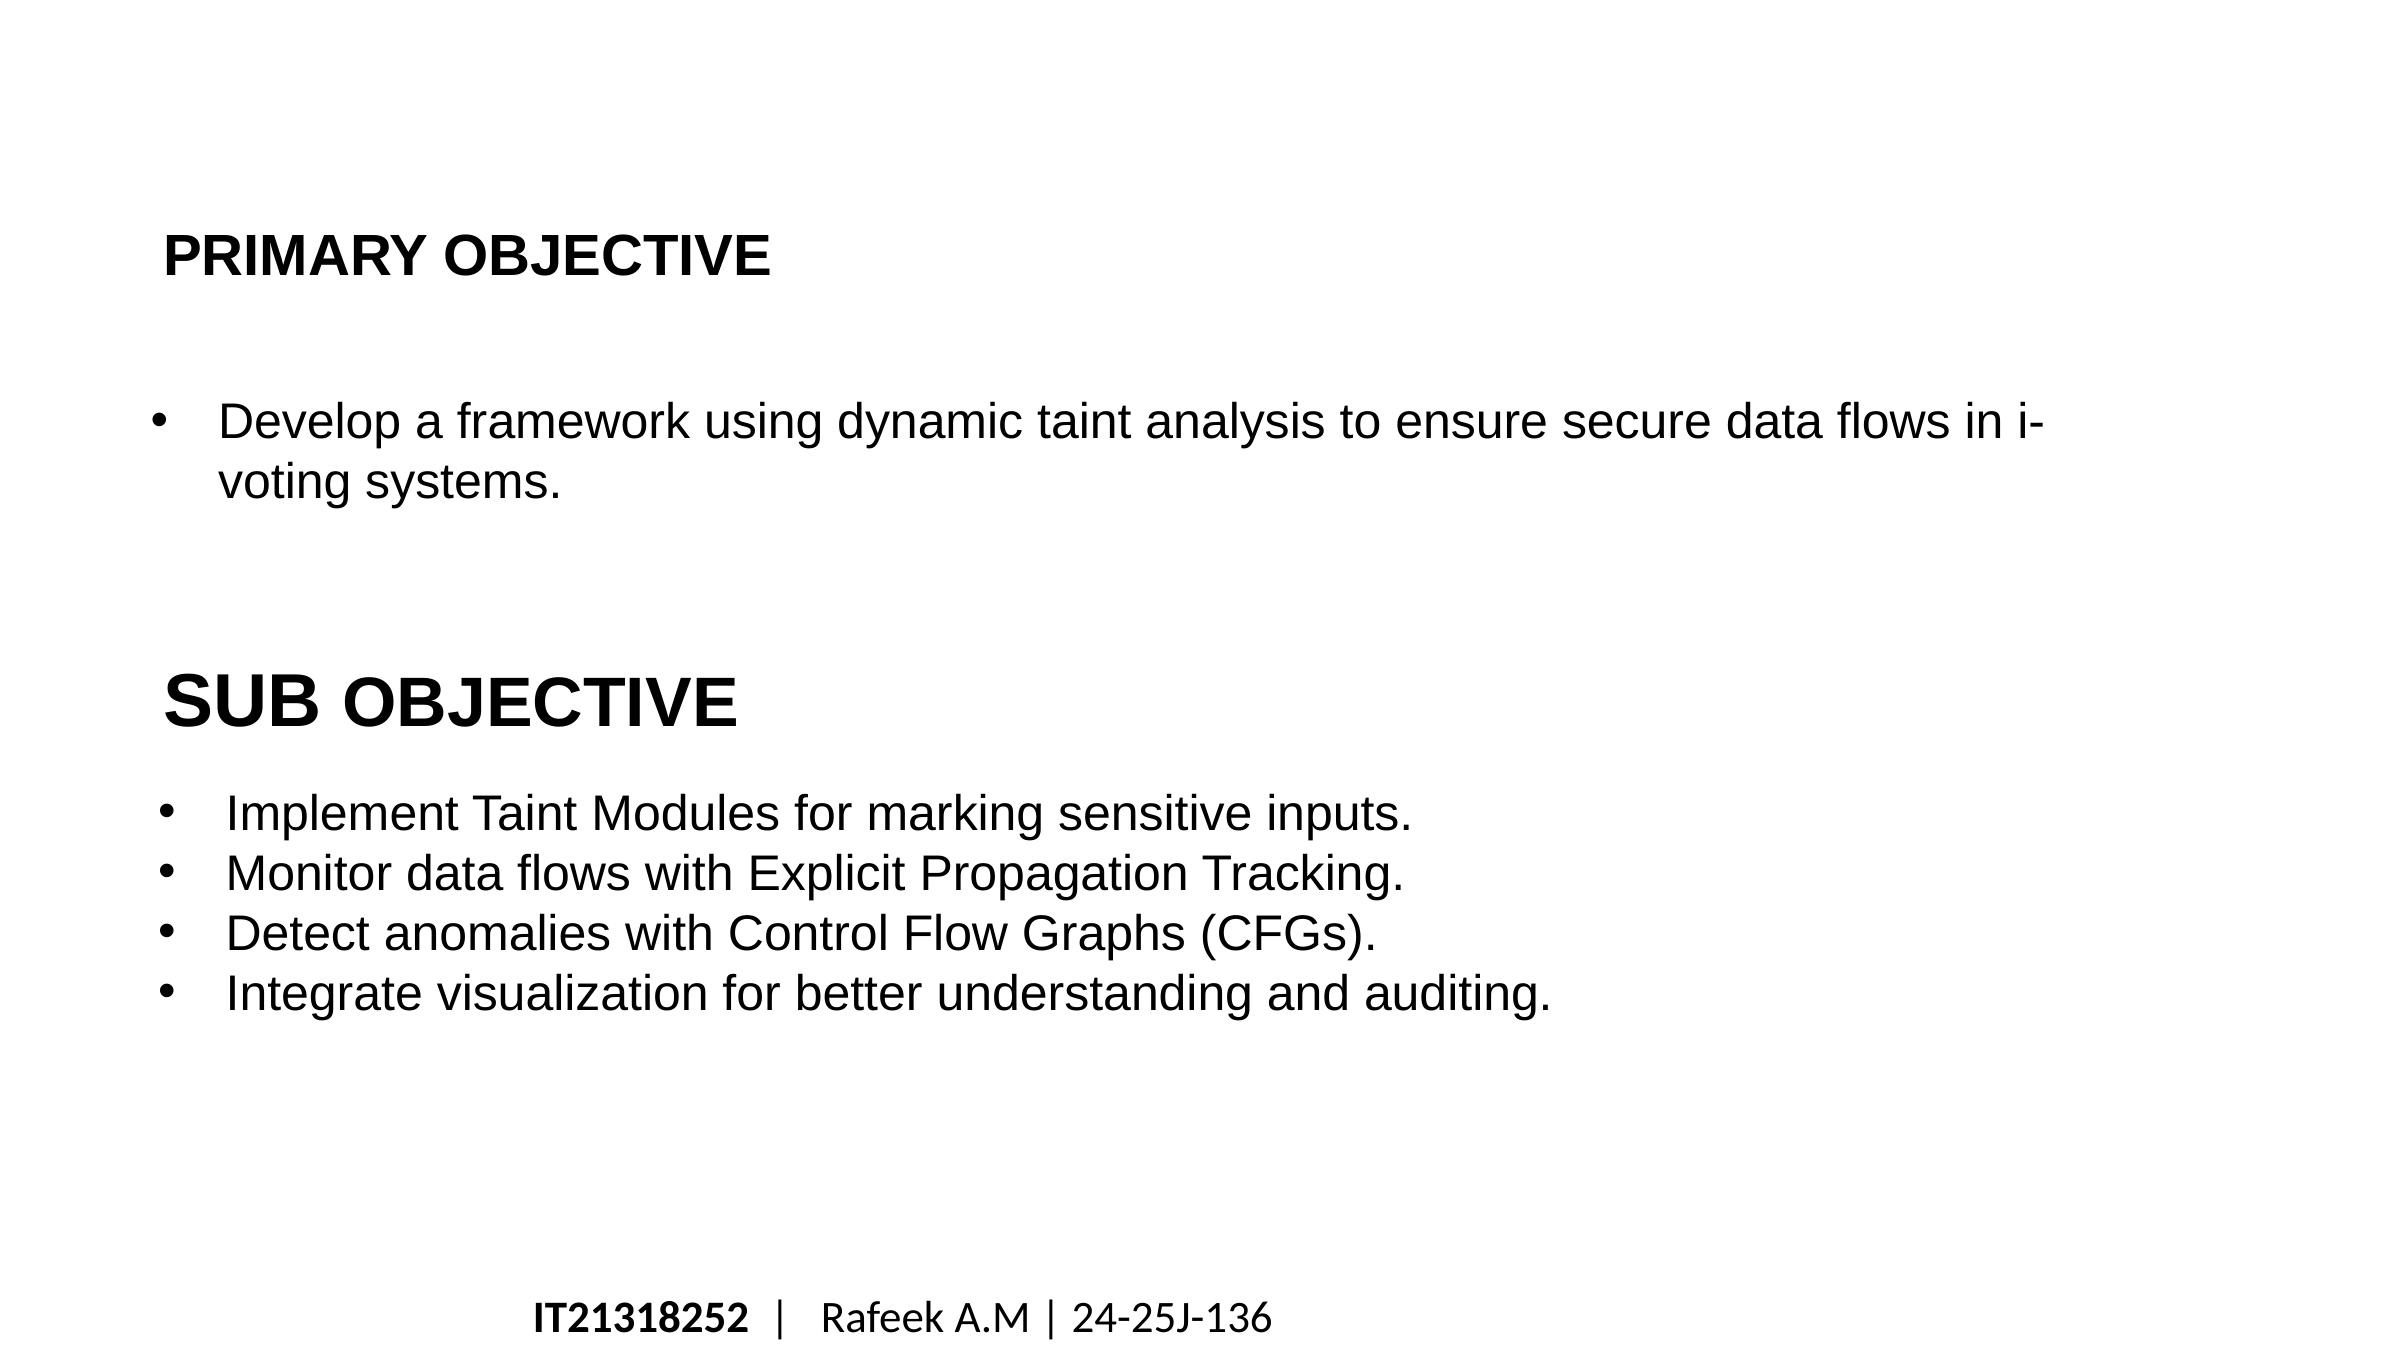

Primary Objective
Develop a framework using dynamic taint analysis to ensure secure data flows in i-voting systems.
Sub Objective
Implement Taint Modules for marking sensitive inputs.
Monitor data flows with Explicit Propagation Tracking.
Detect anomalies with Control Flow Graphs (CFGs).
Integrate visualization for better understanding and auditing.
IT21318252  |   Rafeek A.M | 24-25J-136